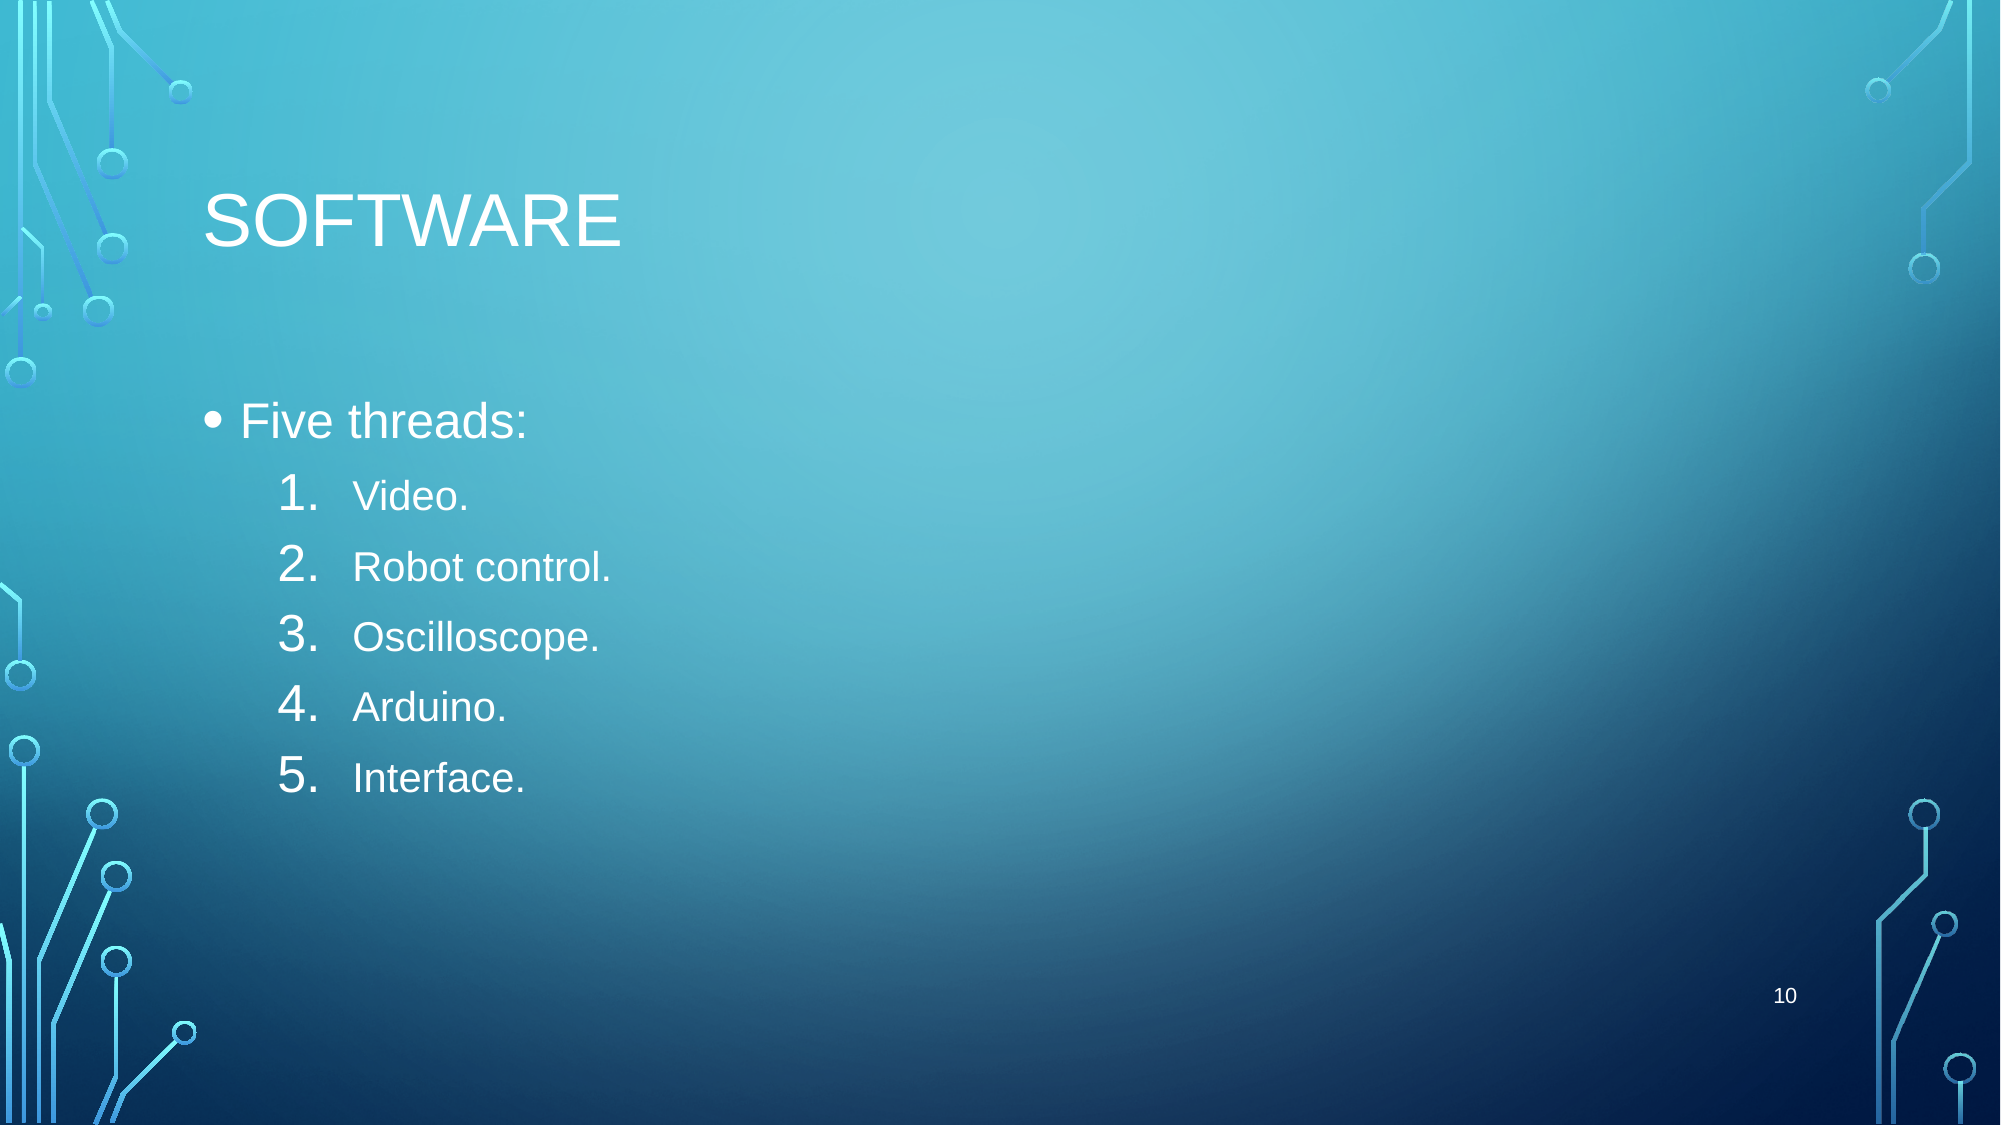

# Software
Five threads:
Video.
Robot control.
Oscilloscope.
Arduino.
Interface.
10